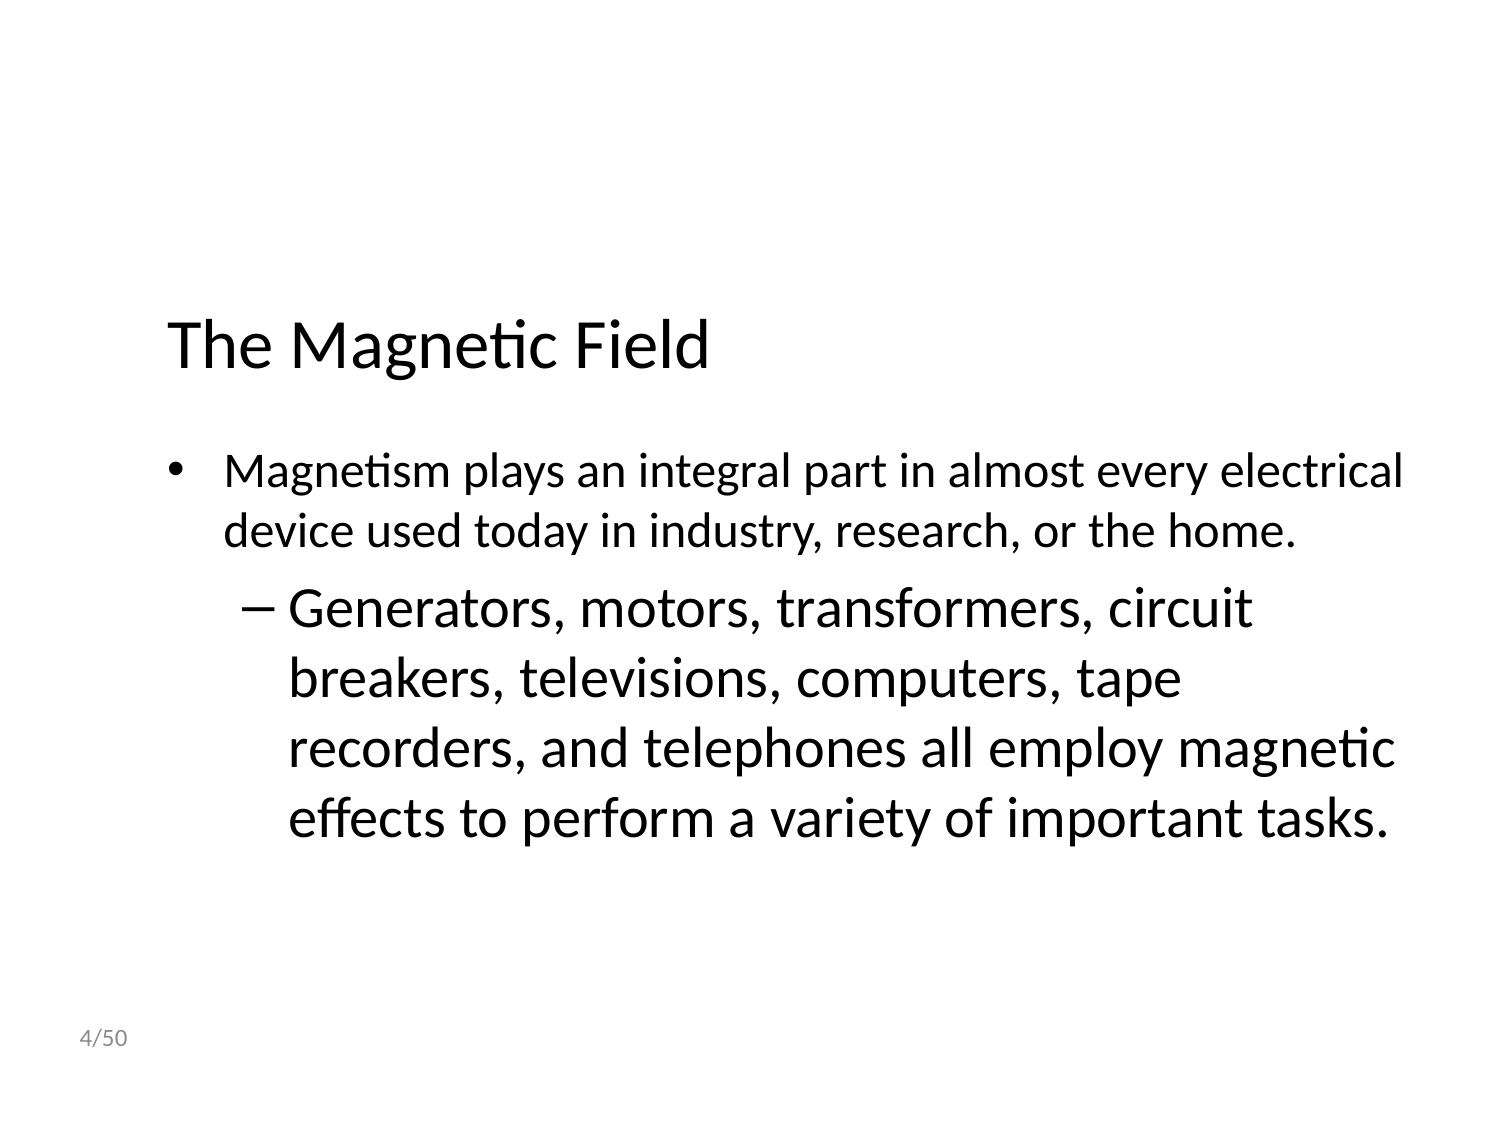

# The Magnetic Field
Magnetism plays an integral part in almost every electrical device used today in industry, research, or the home.
Generators, motors, transformers, circuit breakers, televisions, computers, tape recorders, and telephones all employ magnetic effects to perform a variety of important tasks.

4/50